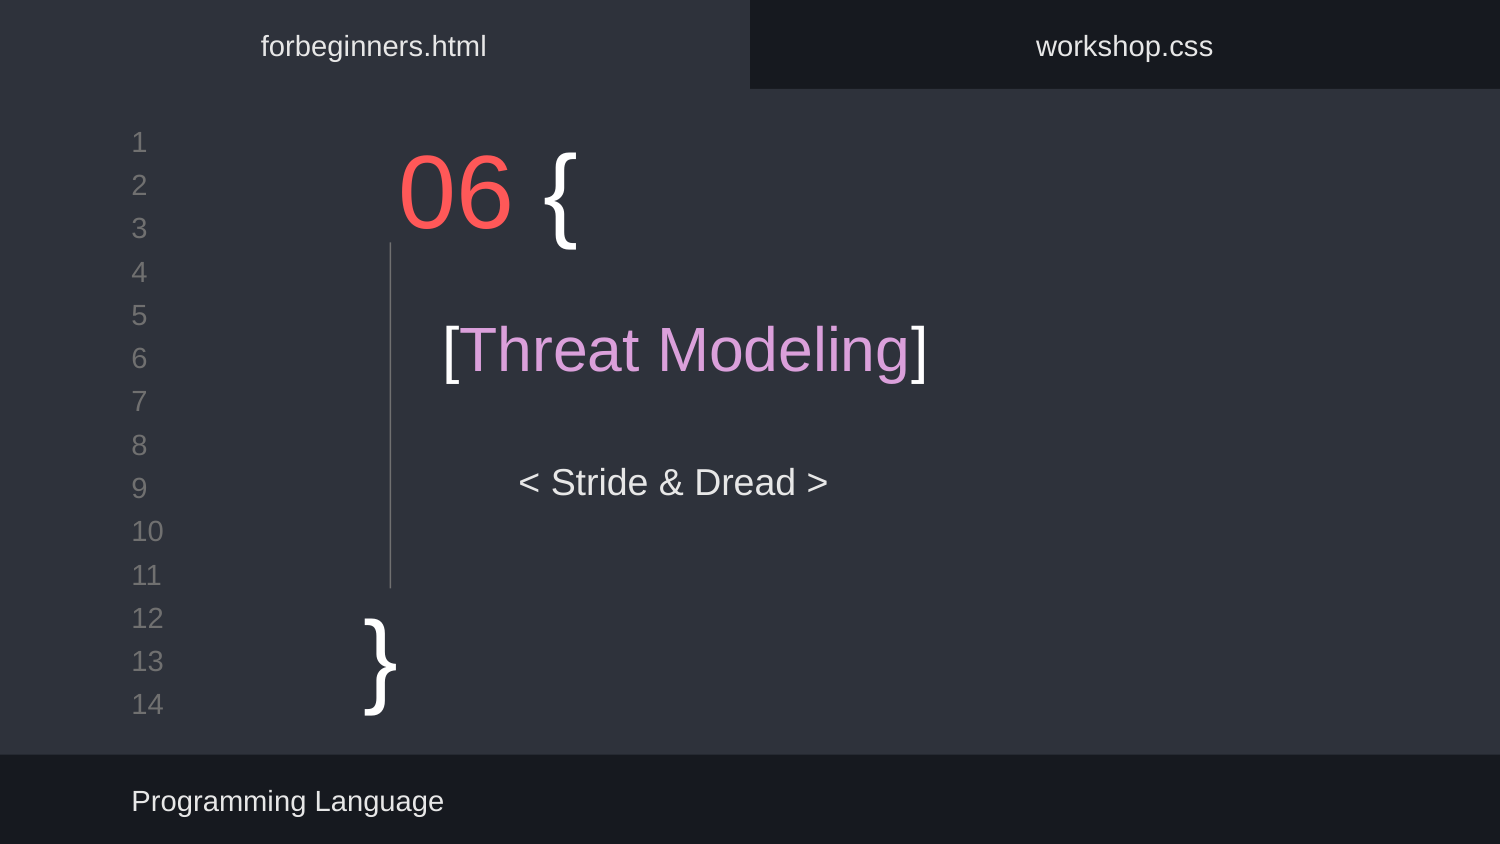

forbeginners.html
workshop.css
# 06 {
[Threat Modeling]
< Stride & Dread >
}
Programming Language